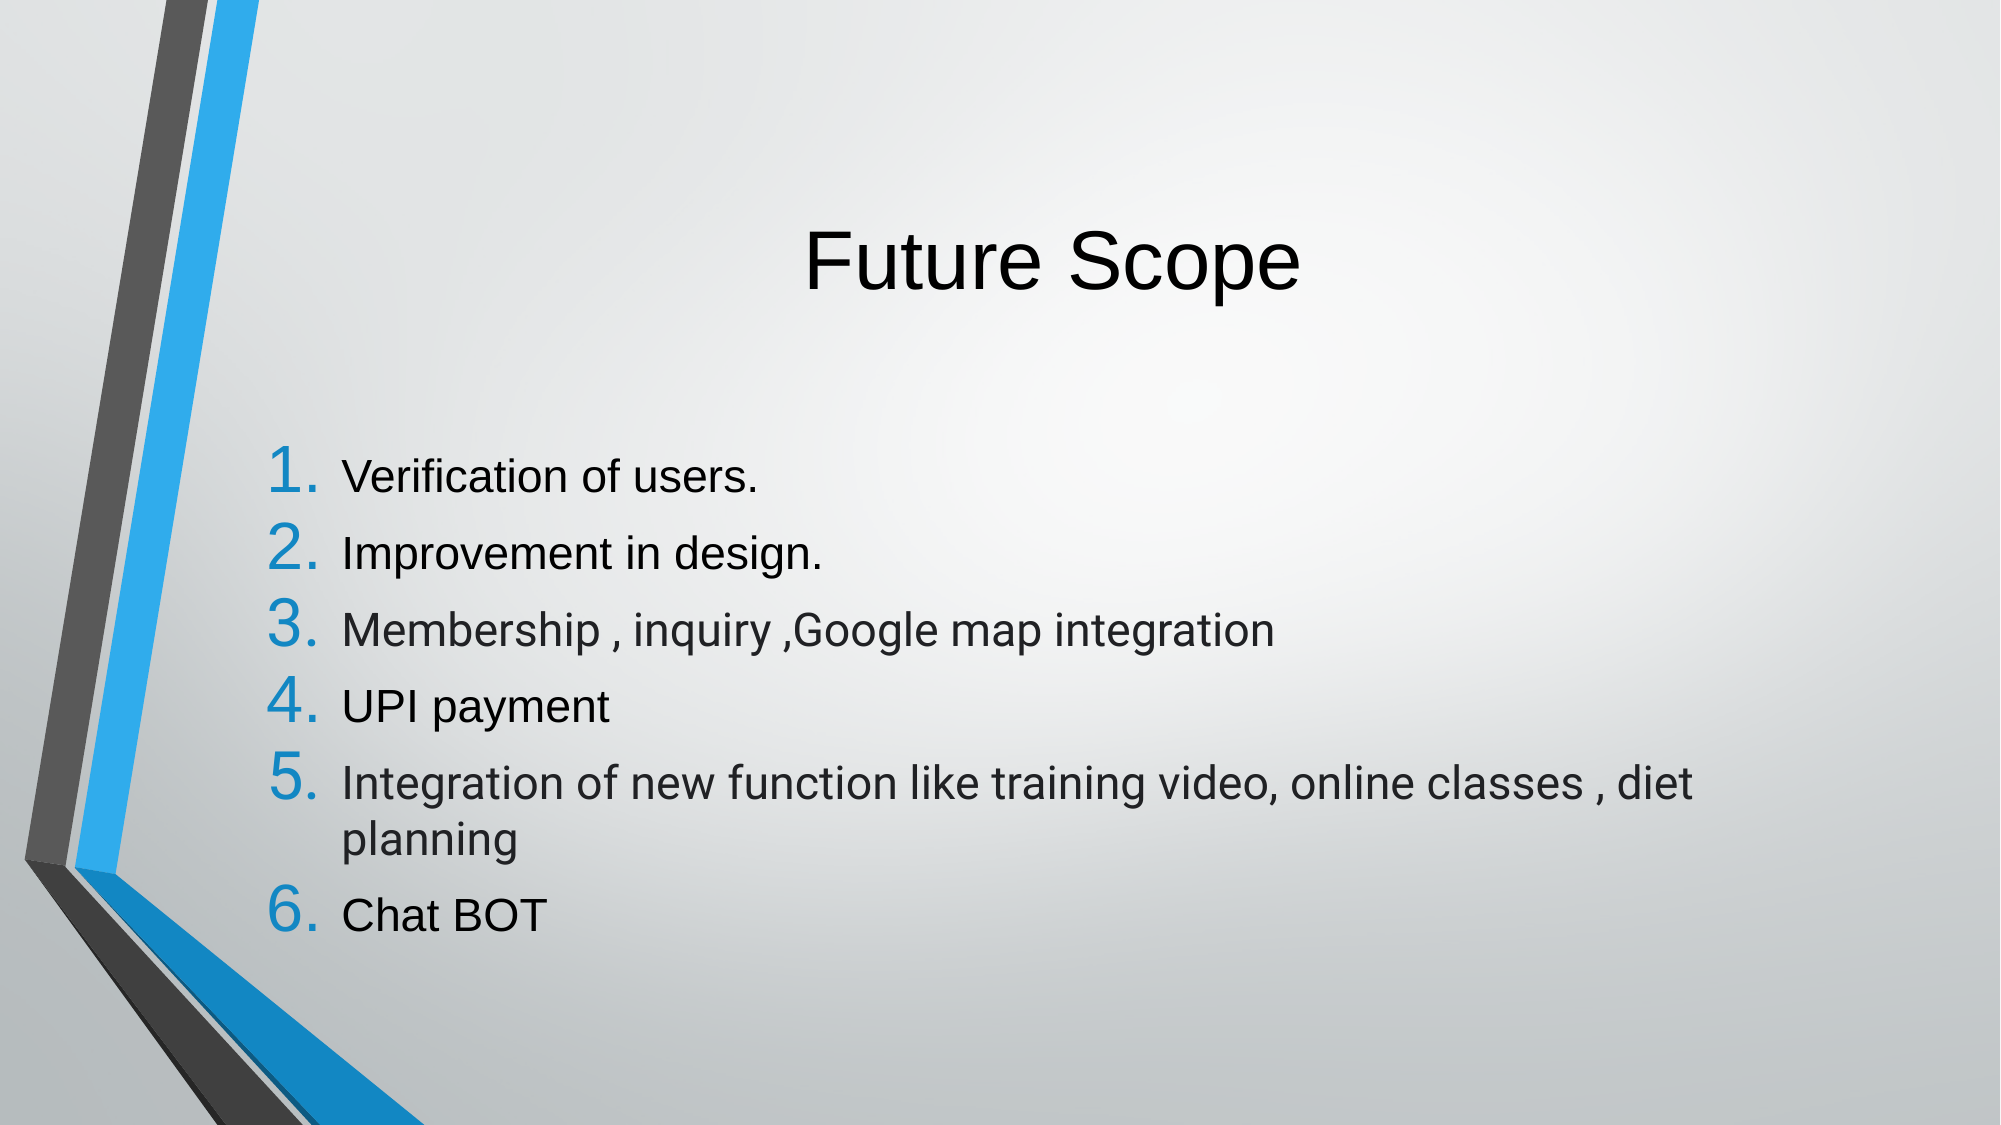

# Future Scope
Verification of users.
Improvement in design.
Membership , inquiry ,Google map integration
UPI payment
Integration of new function like training video, online classes , diet planning
Chat BOT